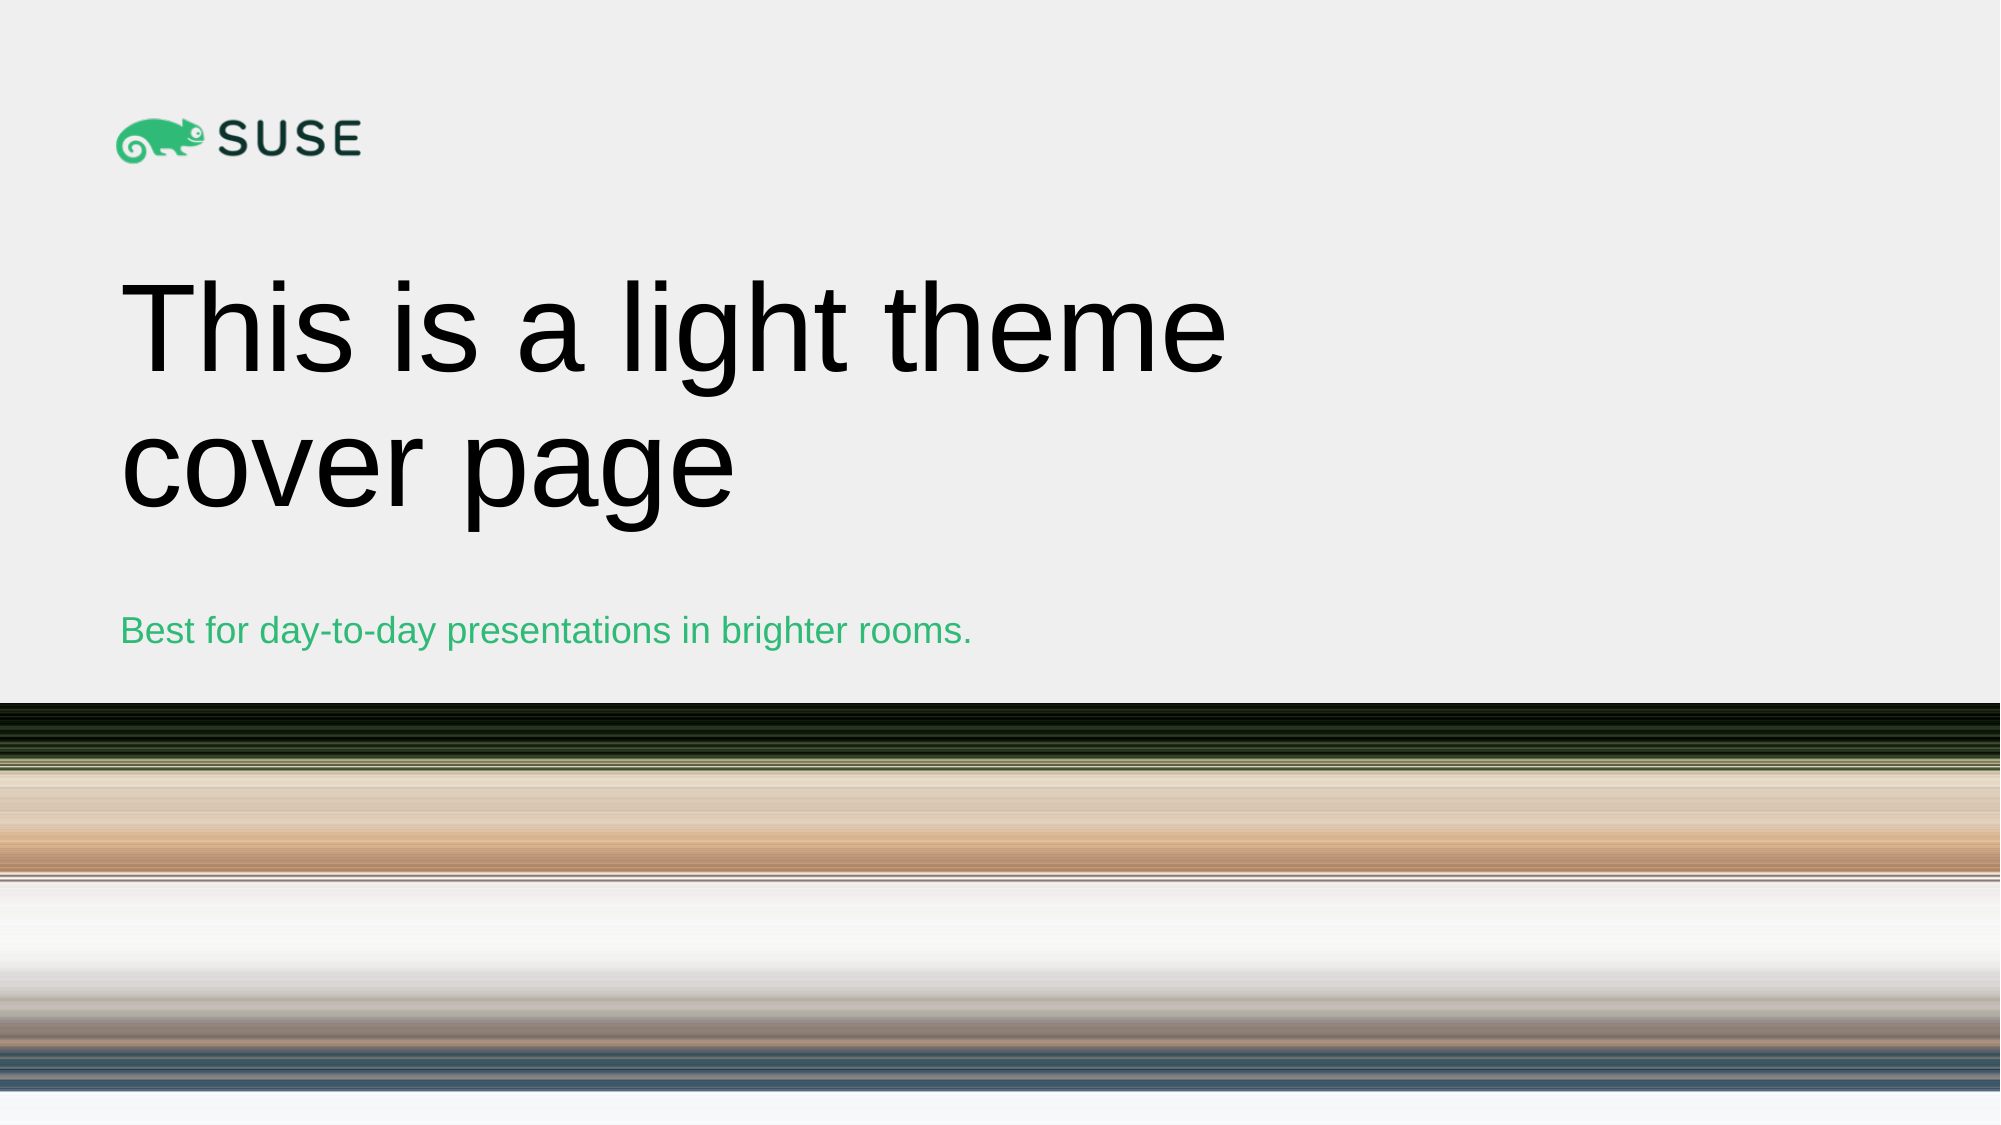

This is a light theme cover page
Best for day-to-day presentations in brighter rooms.